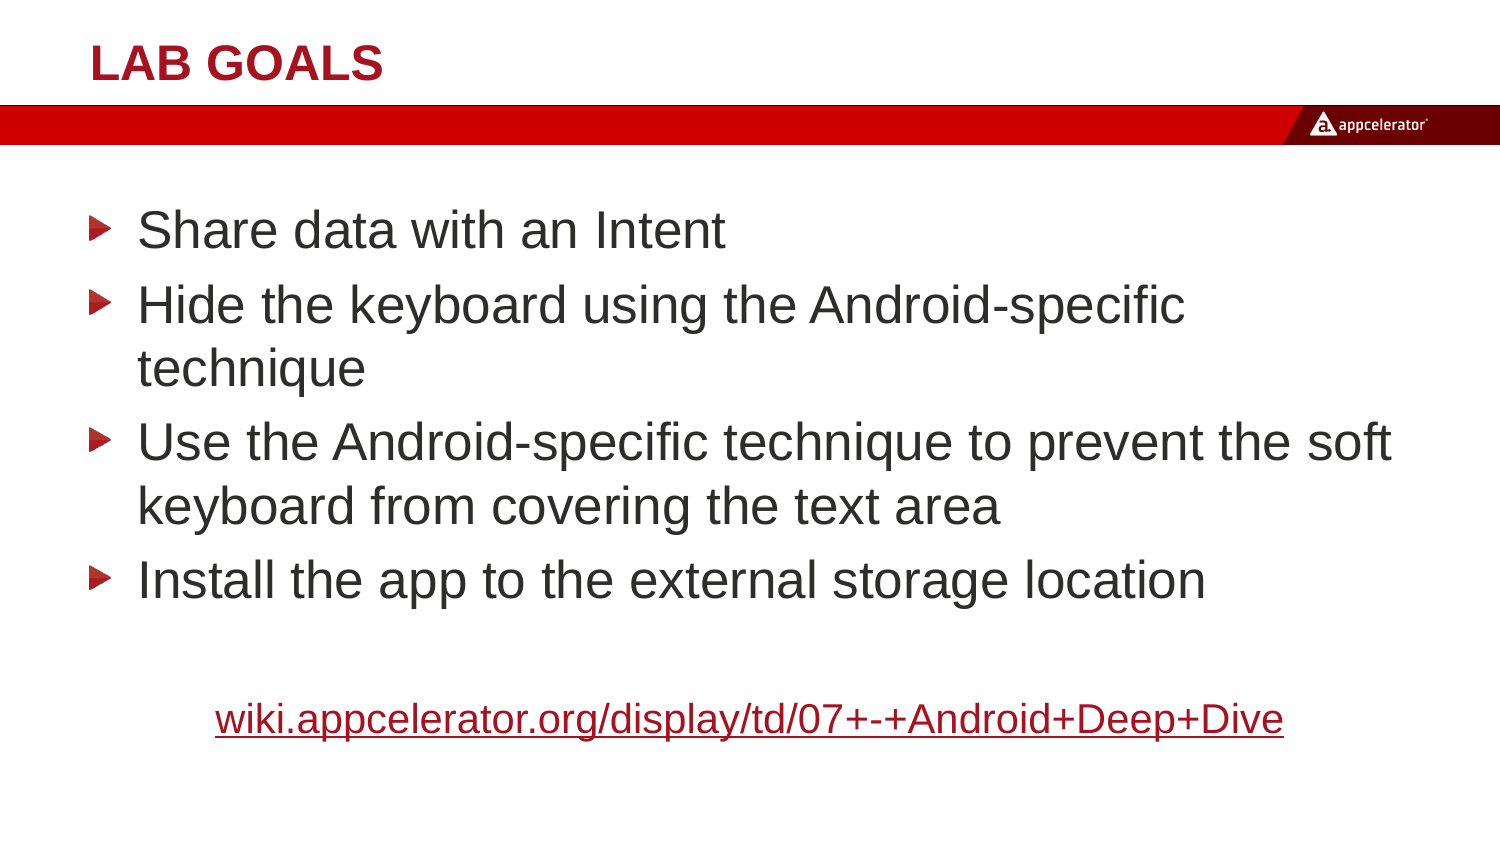

# Lab Goals
Share data with an Intent
Hide the keyboard using the Android-specific technique
Use the Android-specific technique to prevent the soft keyboard from covering the text area
Install the app to the external storage location

wiki.appcelerator.org/display/td/07+-+Android+Deep+Dive